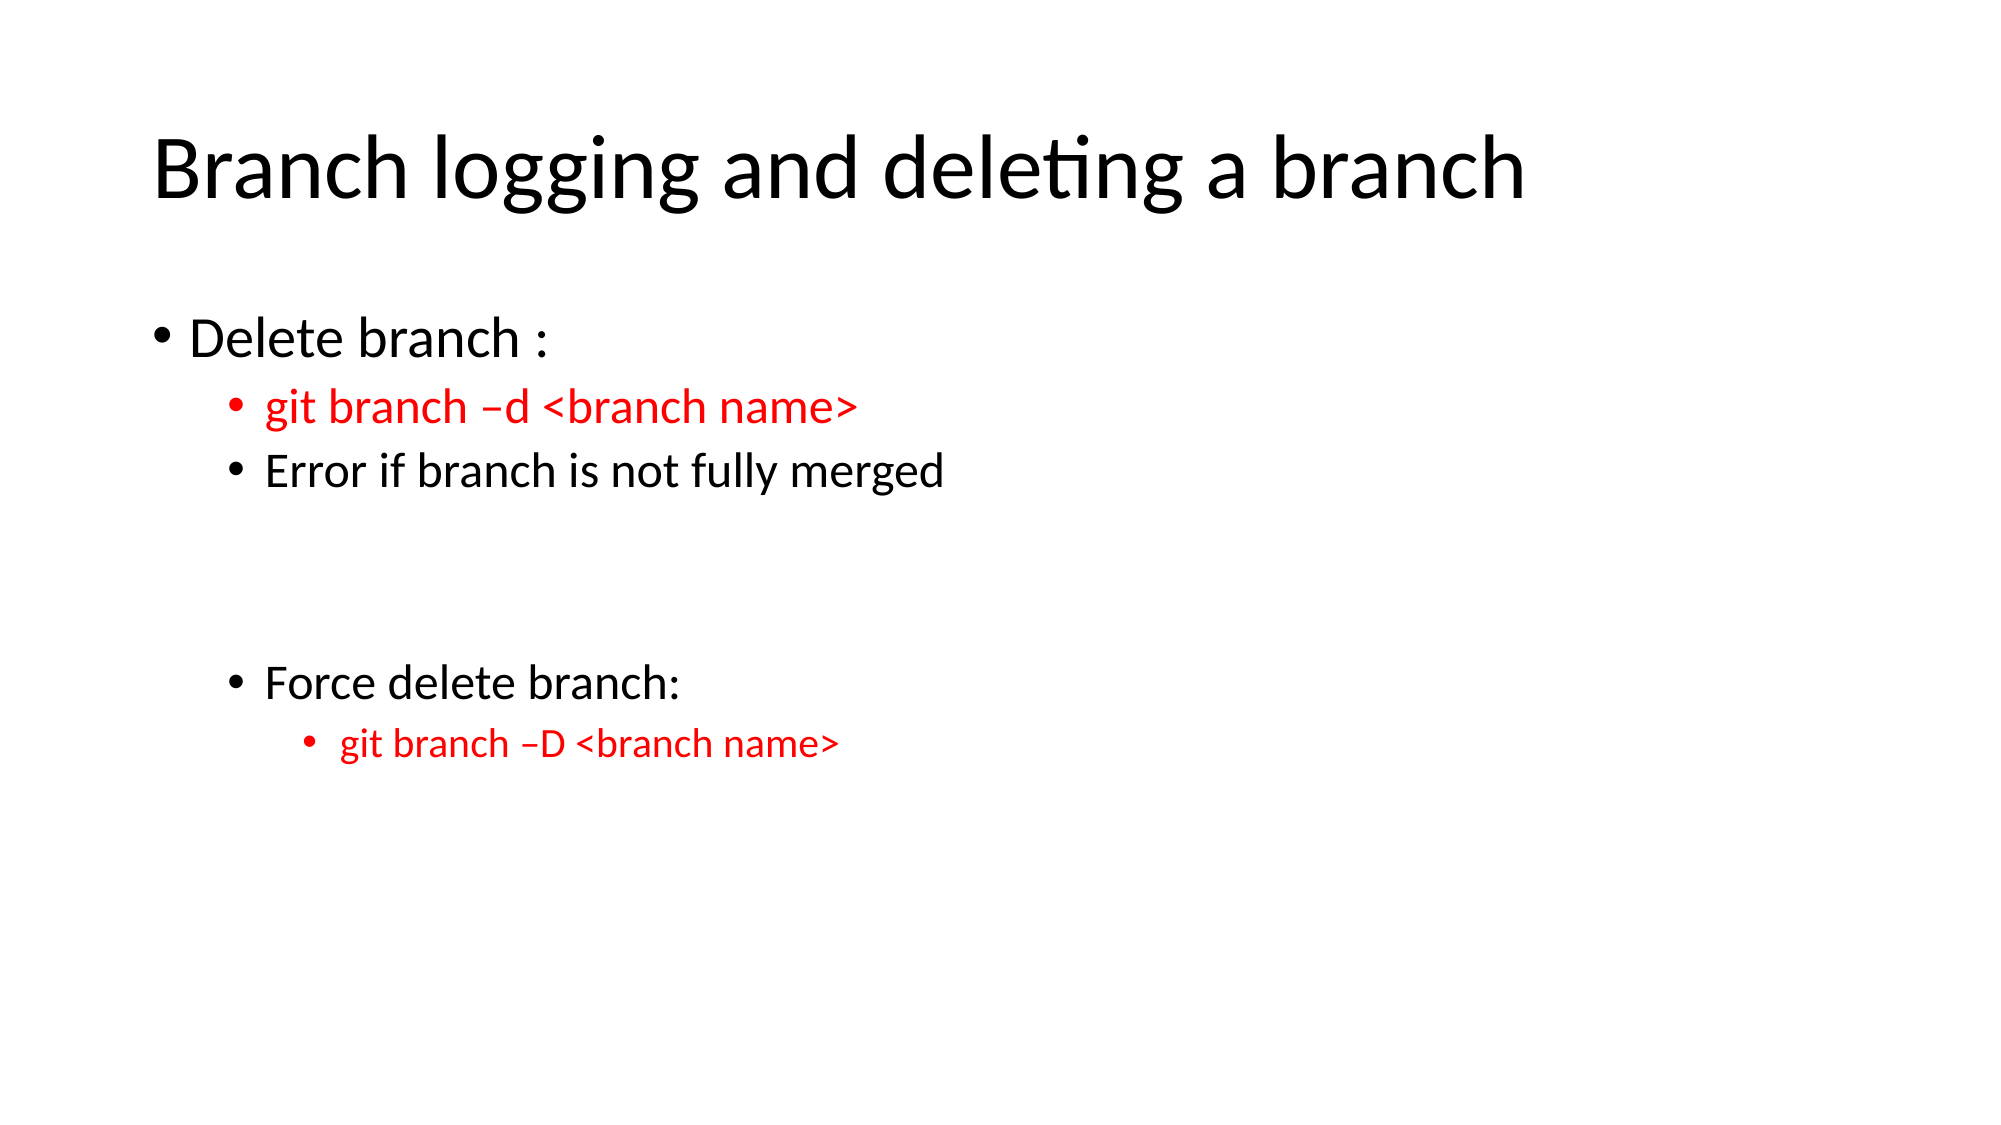

# Branch logging and deleting a branch
Delete branch :
git branch –d <branch name>
Error if branch is not fully merged

Force delete branch:
git branch –D <branch name>